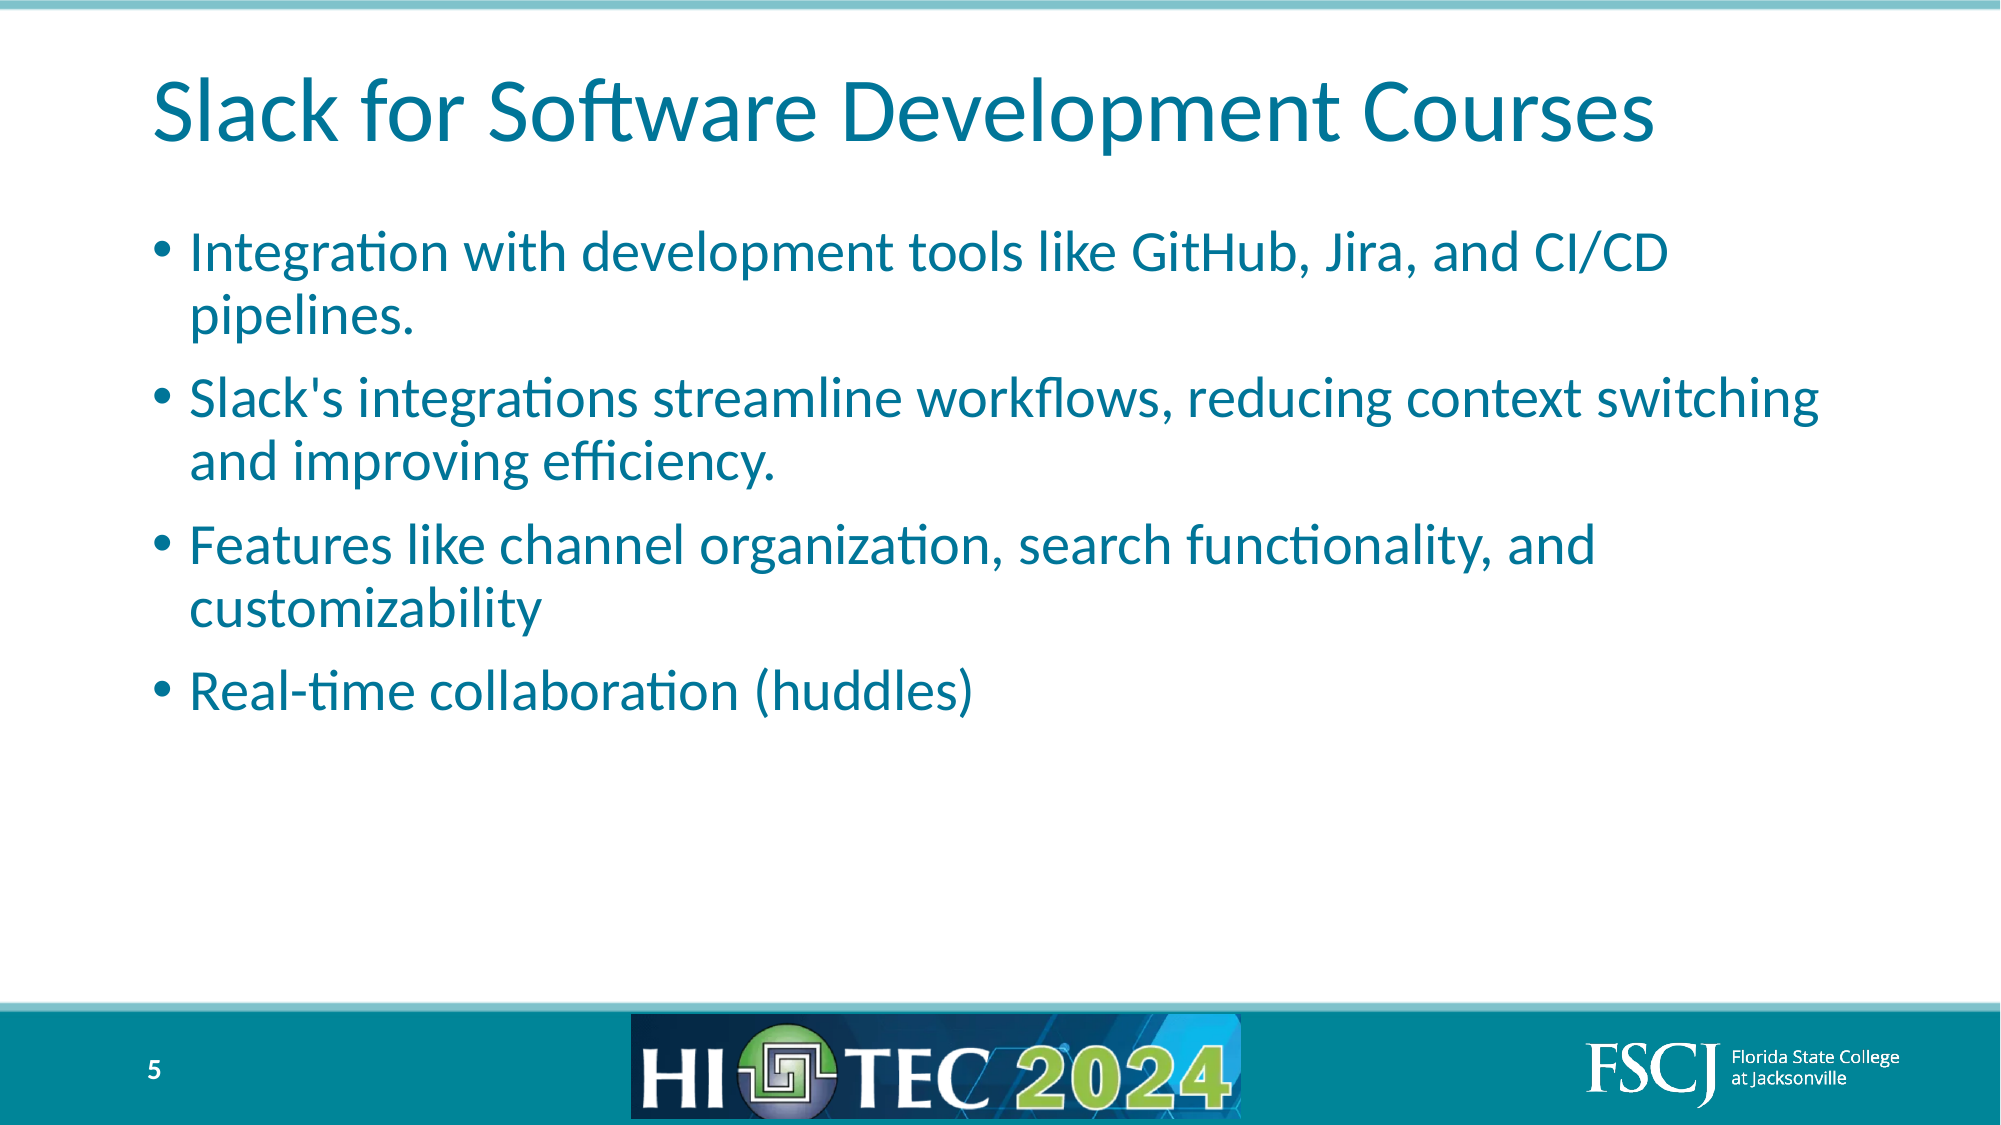

# Slack for Software Development Courses
Integration with development tools like GitHub, Jira, and CI/CD pipelines.
Slack's integrations streamline workflows, reducing context switching and improving efficiency.
Features like channel organization, search functionality, and customizability
Real-time collaboration (huddles)